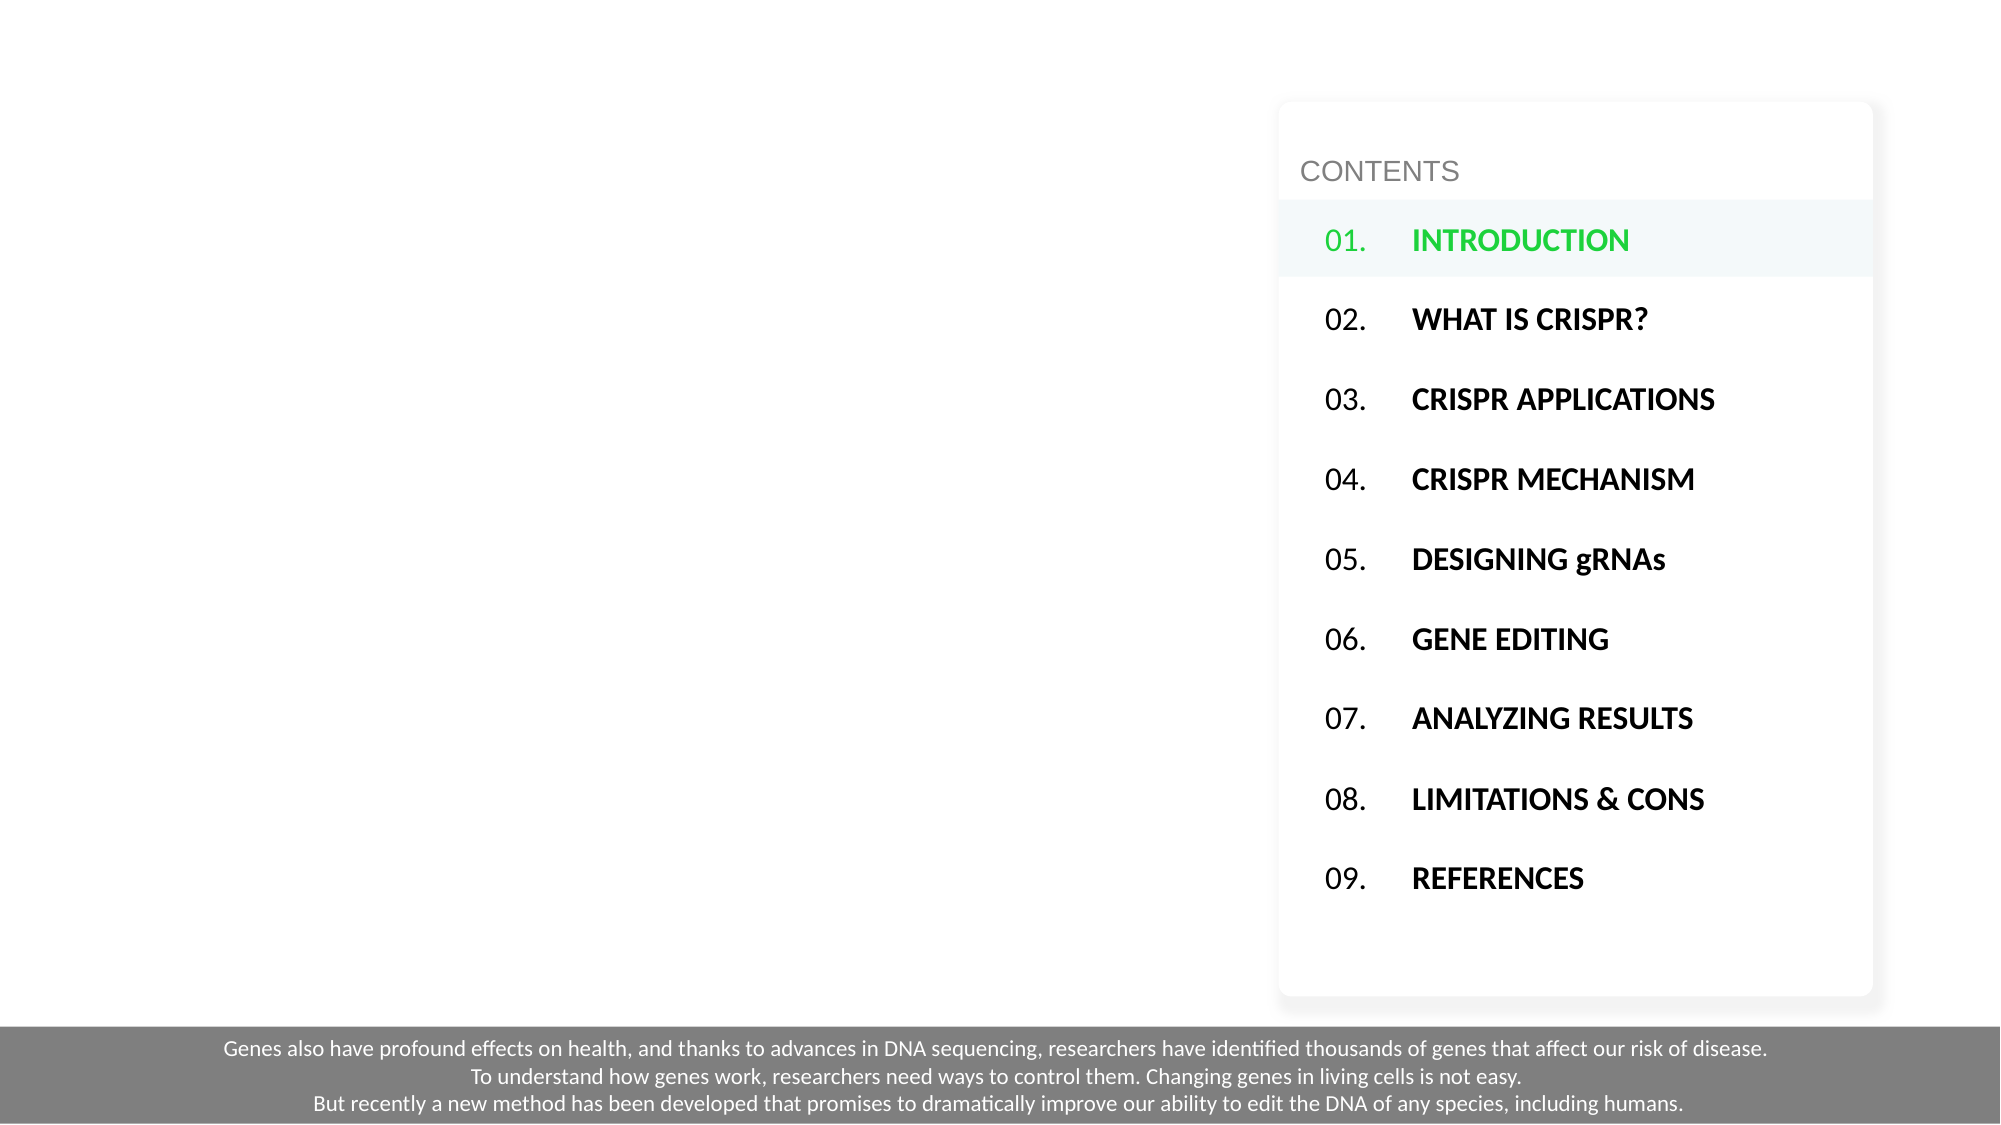

CONTENTS

01.      INTRODUCTION
02.      WHAT IS CRISPR?
03.      CRISPR APPLICATIONS
04.      CRISPR MECHANISM
05.      DESIGNING gRNAs
06.      GENE EDITING
07.      ANALYZING RESULTS
08.      LIMITATIONS & CONS
09.      REFERENCES
Genes also have profound effects on health, and thanks to advances in DNA sequencing, researchers have identified thousands of genes that affect our risk of disease.
To understand how genes work, researchers need ways to control them. Changing genes in living cells is not easy.
But recently a new method has been developed that promises to dramatically improve our ability to edit the DNA of any species, including humans.